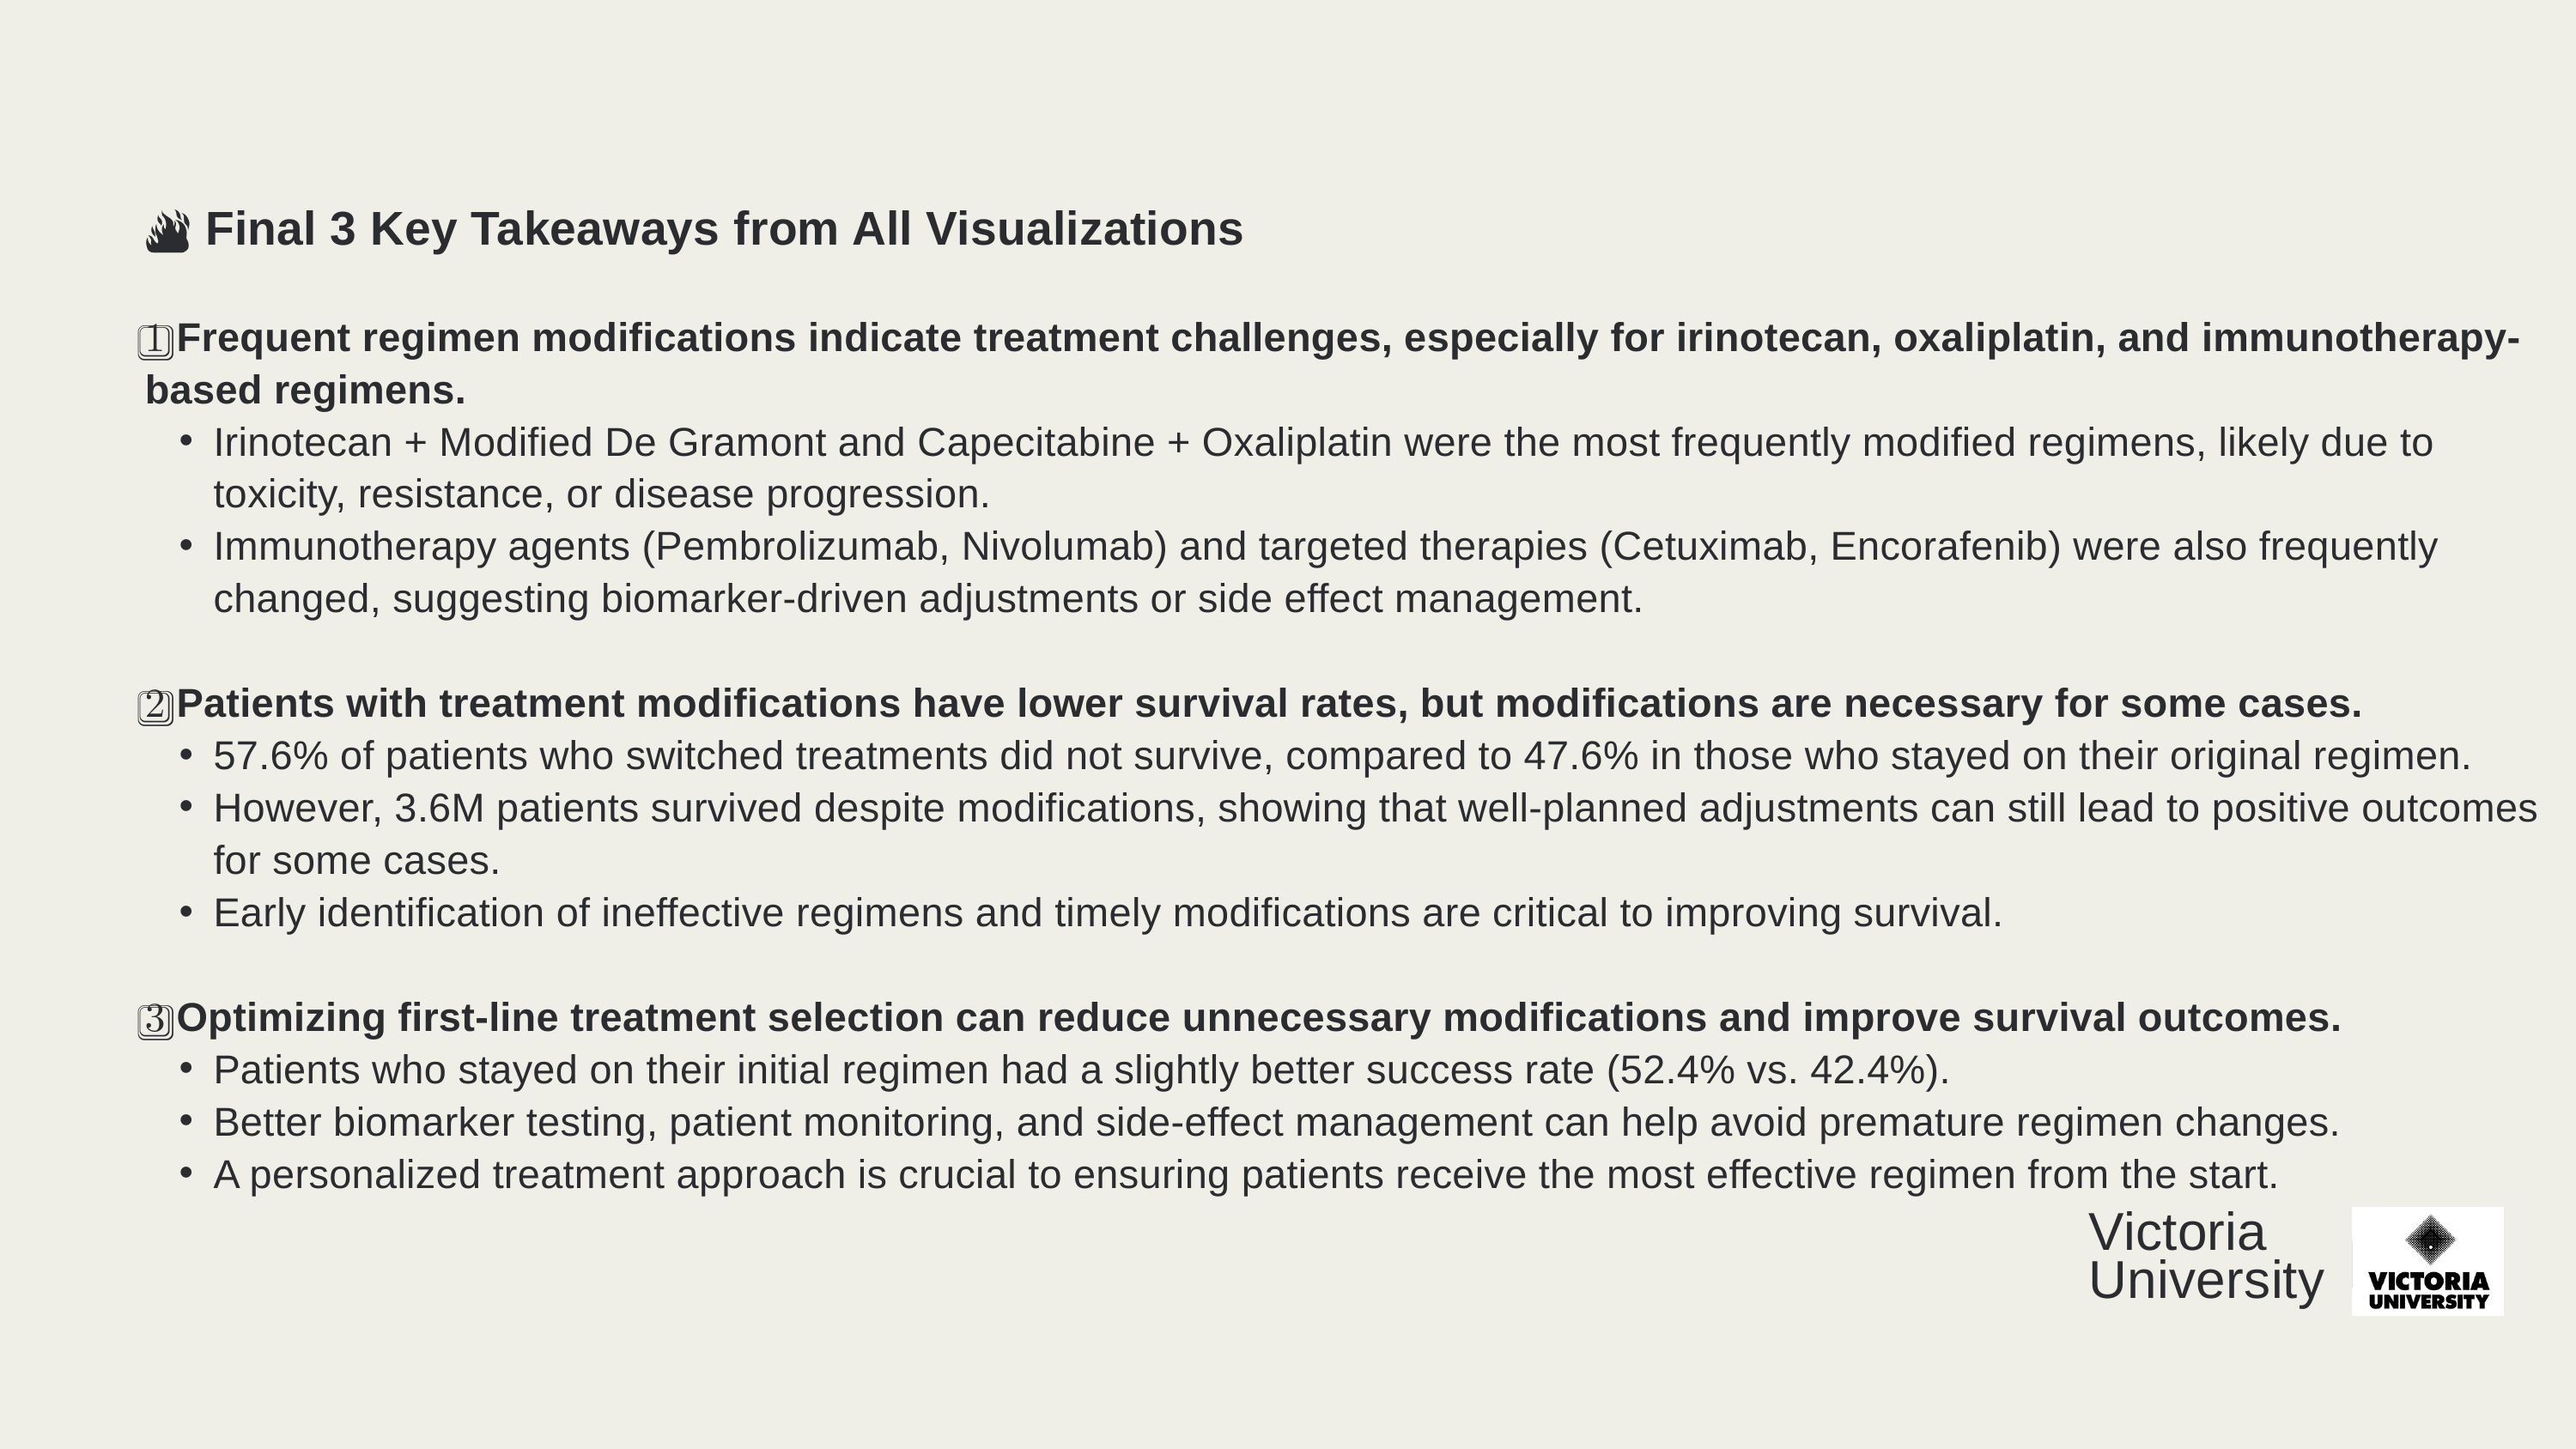

🔥 Final 3 Key Takeaways from All Visualizations

1️⃣ Frequent regimen modifications indicate treatment challenges, especially for irinotecan, oxaliplatin, and immunotherapy-based regimens.
Irinotecan + Modified De Gramont and Capecitabine + Oxaliplatin were the most frequently modified regimens, likely due to toxicity, resistance, or disease progression.
Immunotherapy agents (Pembrolizumab, Nivolumab) and targeted therapies (Cetuximab, Encorafenib) were also frequently changed, suggesting biomarker-driven adjustments or side effect management.

2️⃣ Patients with treatment modifications have lower survival rates, but modifications are necessary for some cases.
57.6% of patients who switched treatments did not survive, compared to 47.6% in those who stayed on their original regimen.
However, 3.6M patients survived despite modifications, showing that well-planned adjustments can still lead to positive outcomes for some cases.
Early identification of ineffective regimens and timely modifications are critical to improving survival.

3️⃣ Optimizing first-line treatment selection can reduce unnecessary modifications and improve survival outcomes.
Patients who stayed on their initial regimen had a slightly better success rate (52.4% vs. 42.4%).
Better biomarker testing, patient monitoring, and side-effect management can help avoid premature regimen changes.
A personalized treatment approach is crucial to ensuring patients receive the most effective regimen from the start.

Victoria
University